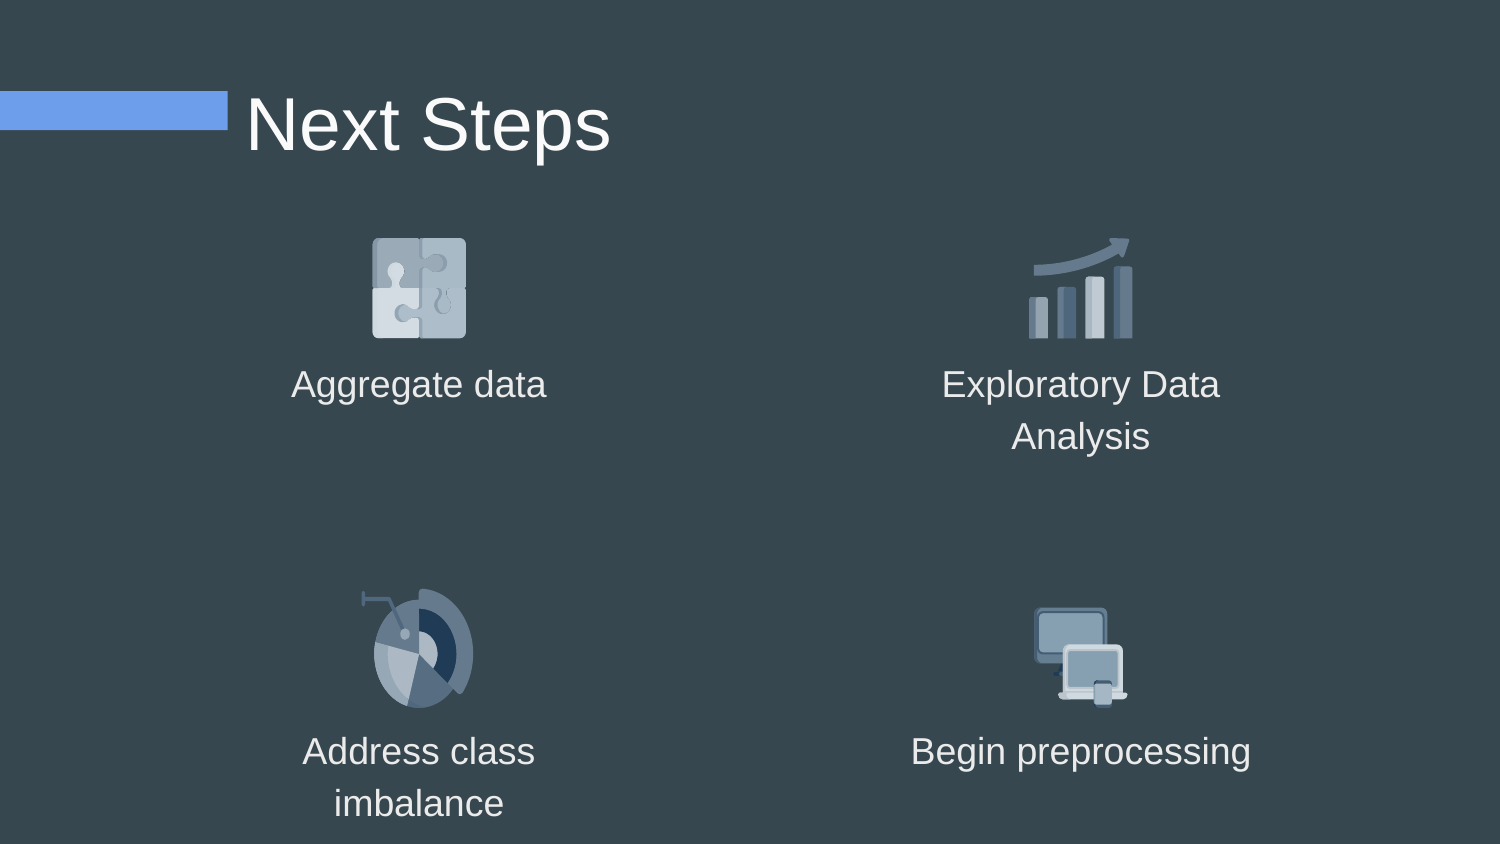

# Next Steps

Aggregate data
Exploratory Data Analysis

Address class imbalance
Begin preprocessing